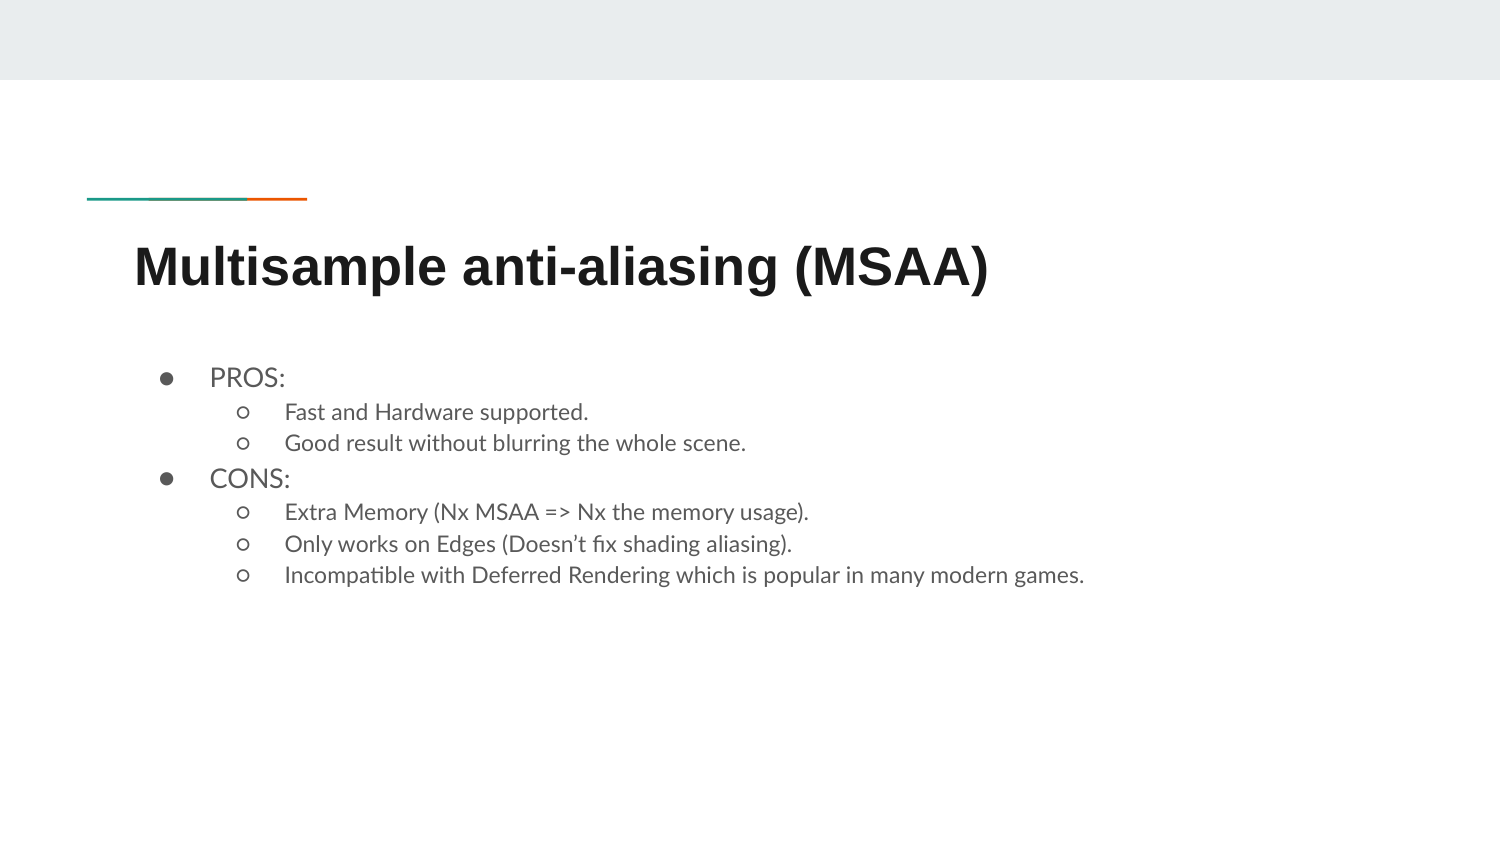

# Multisample anti-aliasing (MSAA)
PROS:
Fast and Hardware supported.
Good result without blurring the whole scene.
CONS:
Extra Memory (Nx MSAA => Nx the memory usage).
Only works on Edges (Doesn’t fix shading aliasing).
Incompatible with Deferred Rendering which is popular in many modern games.